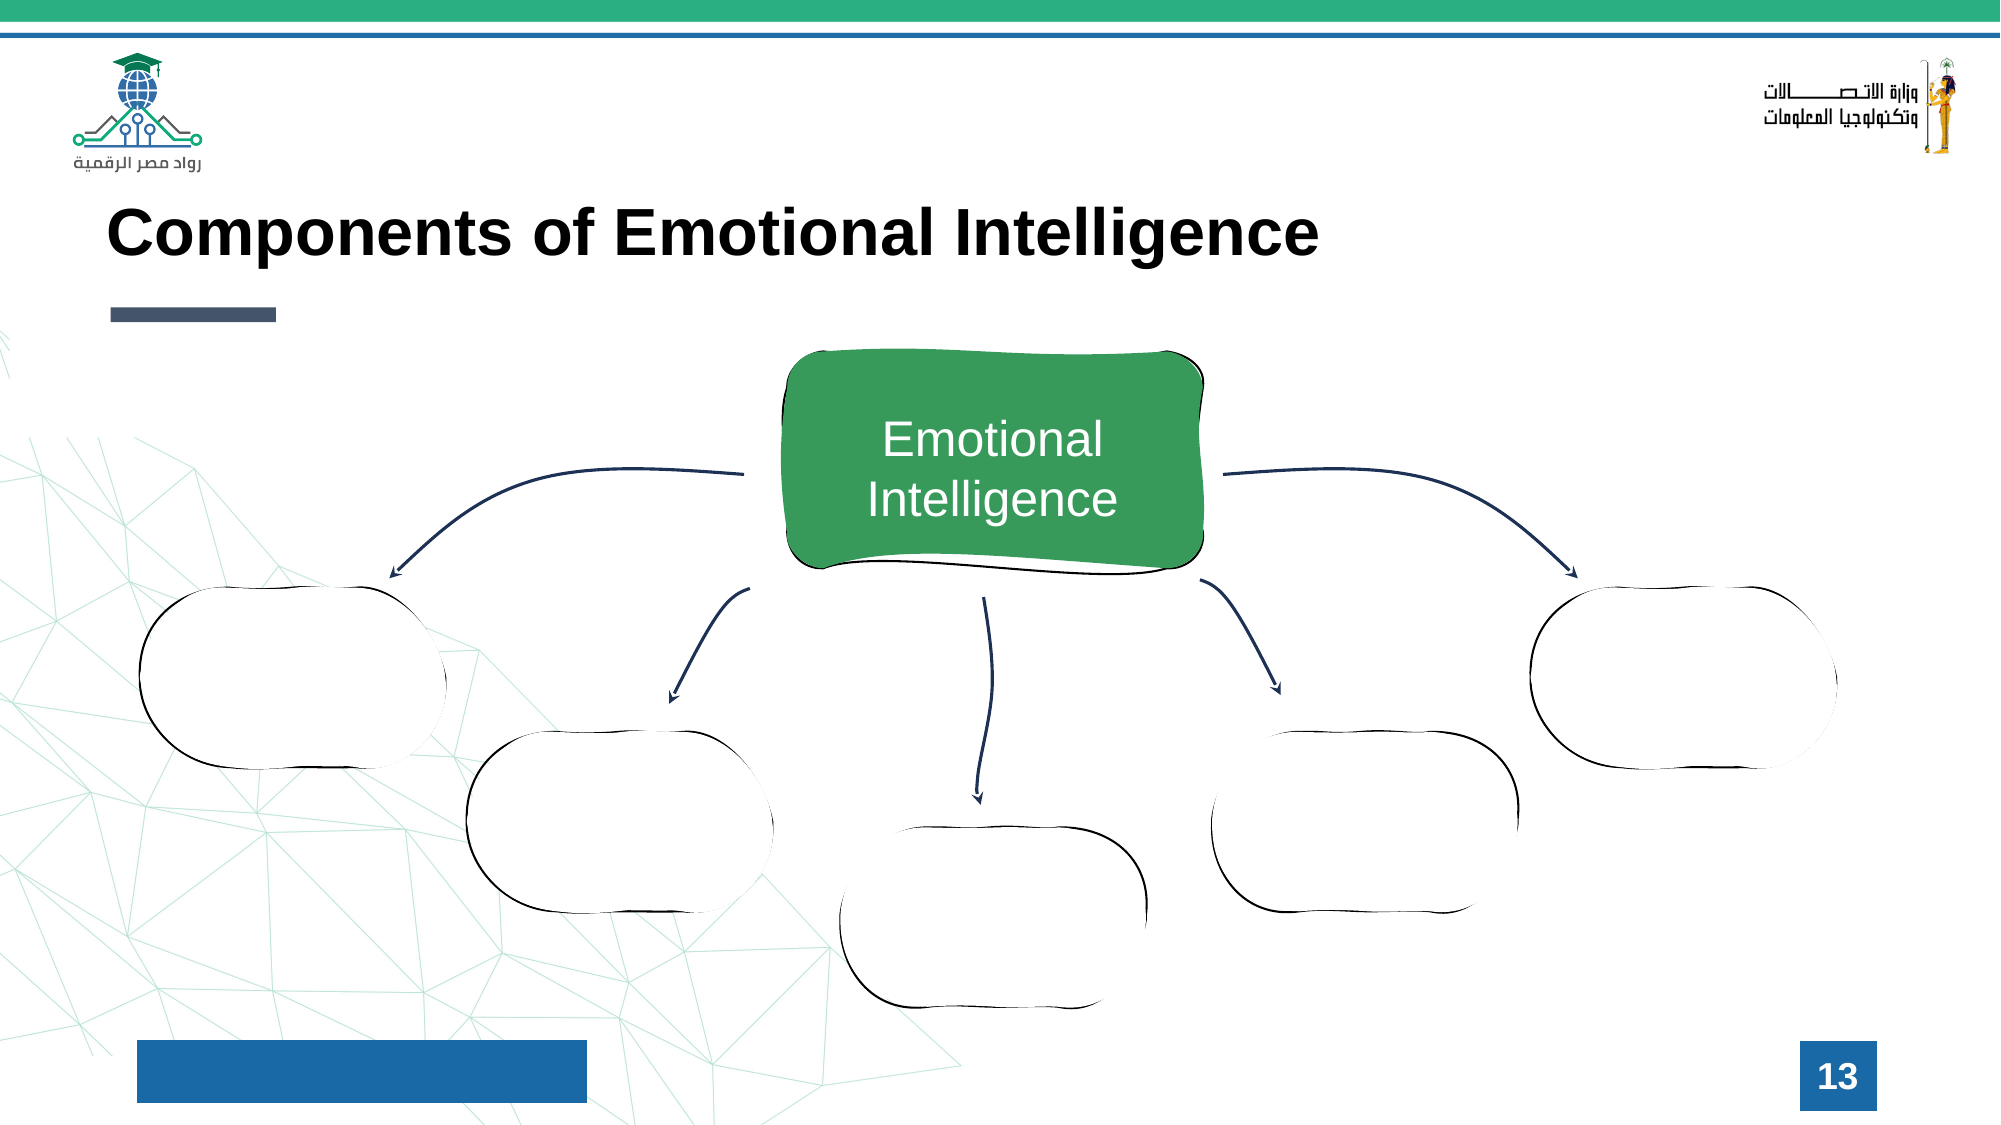

Components of Emotional Intelligence

Emotional Intelligence

L

13